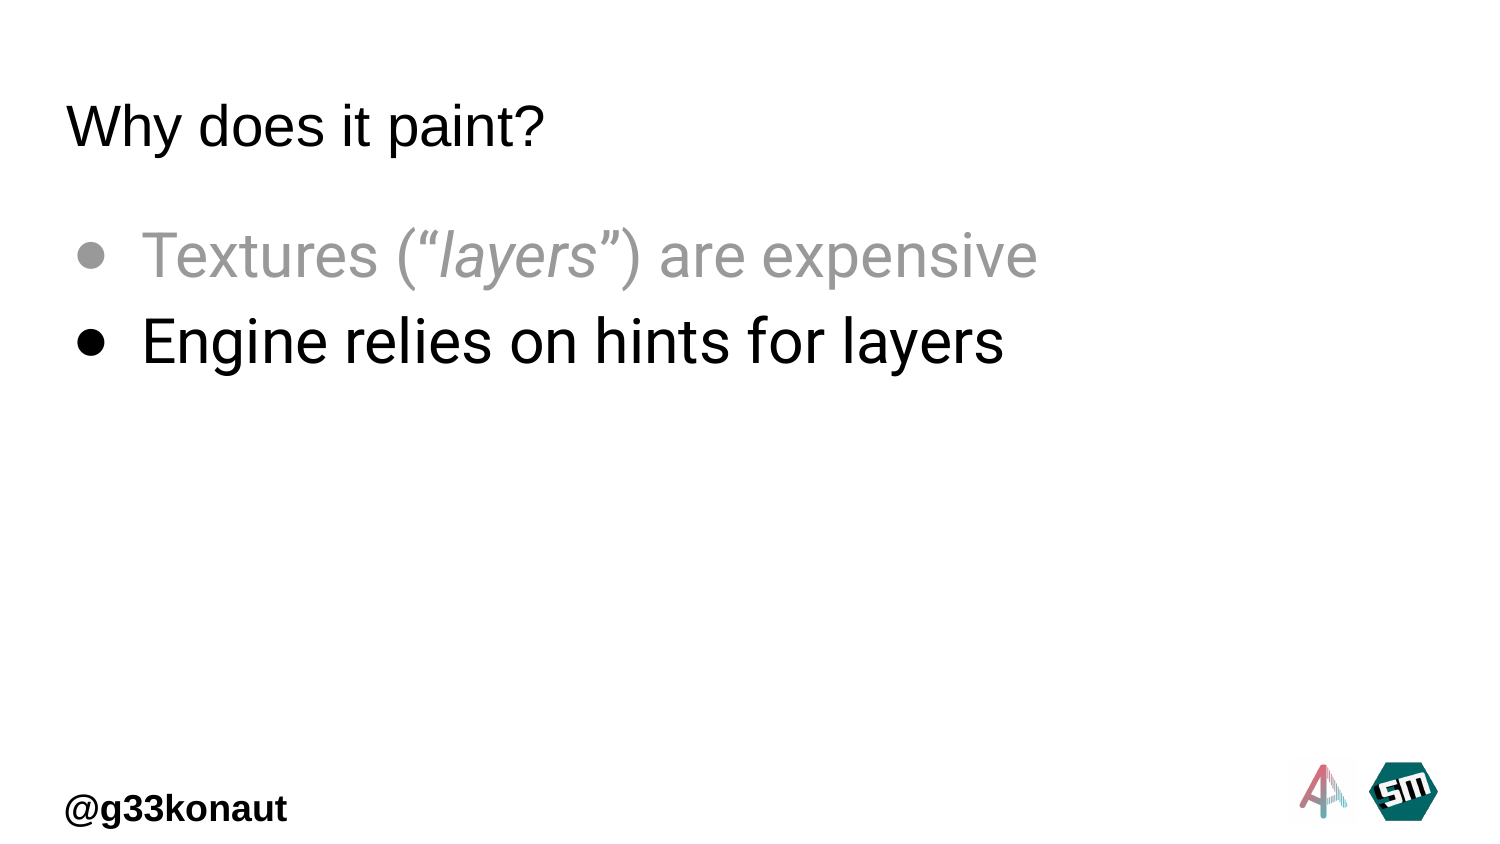

# Why does it paint?
Textures (“layers”) are expensive
Engine relies on hints for layers